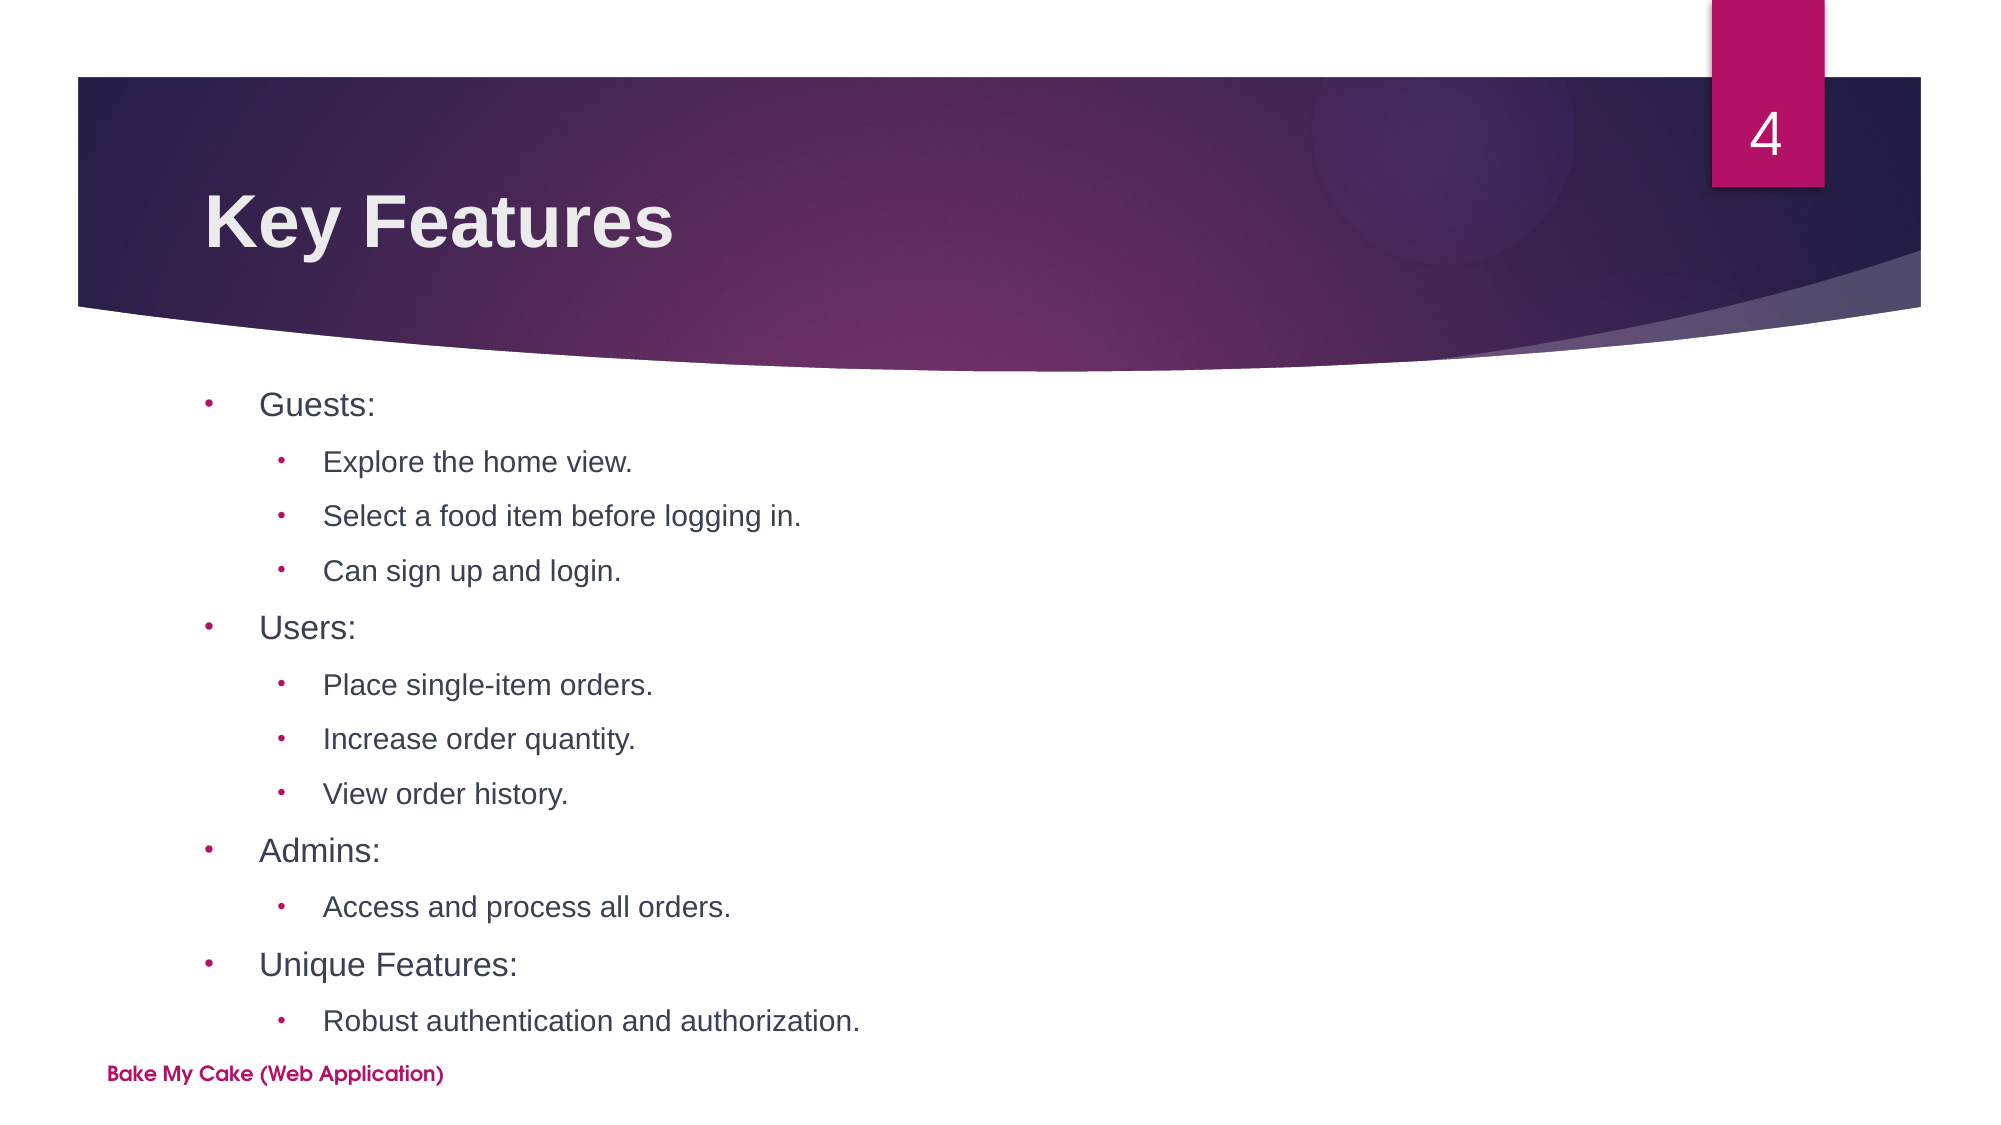

4
# Key Features
Guests:
Explore the home view.
Select a food item before logging in.
Can sign up and login.
Users:
Place single-item orders.
Increase order quantity.
View order history.
Admins:
Access and process all orders.
Unique Features:
Robust authentication and authorization.

Bake My Cake (Web Application)